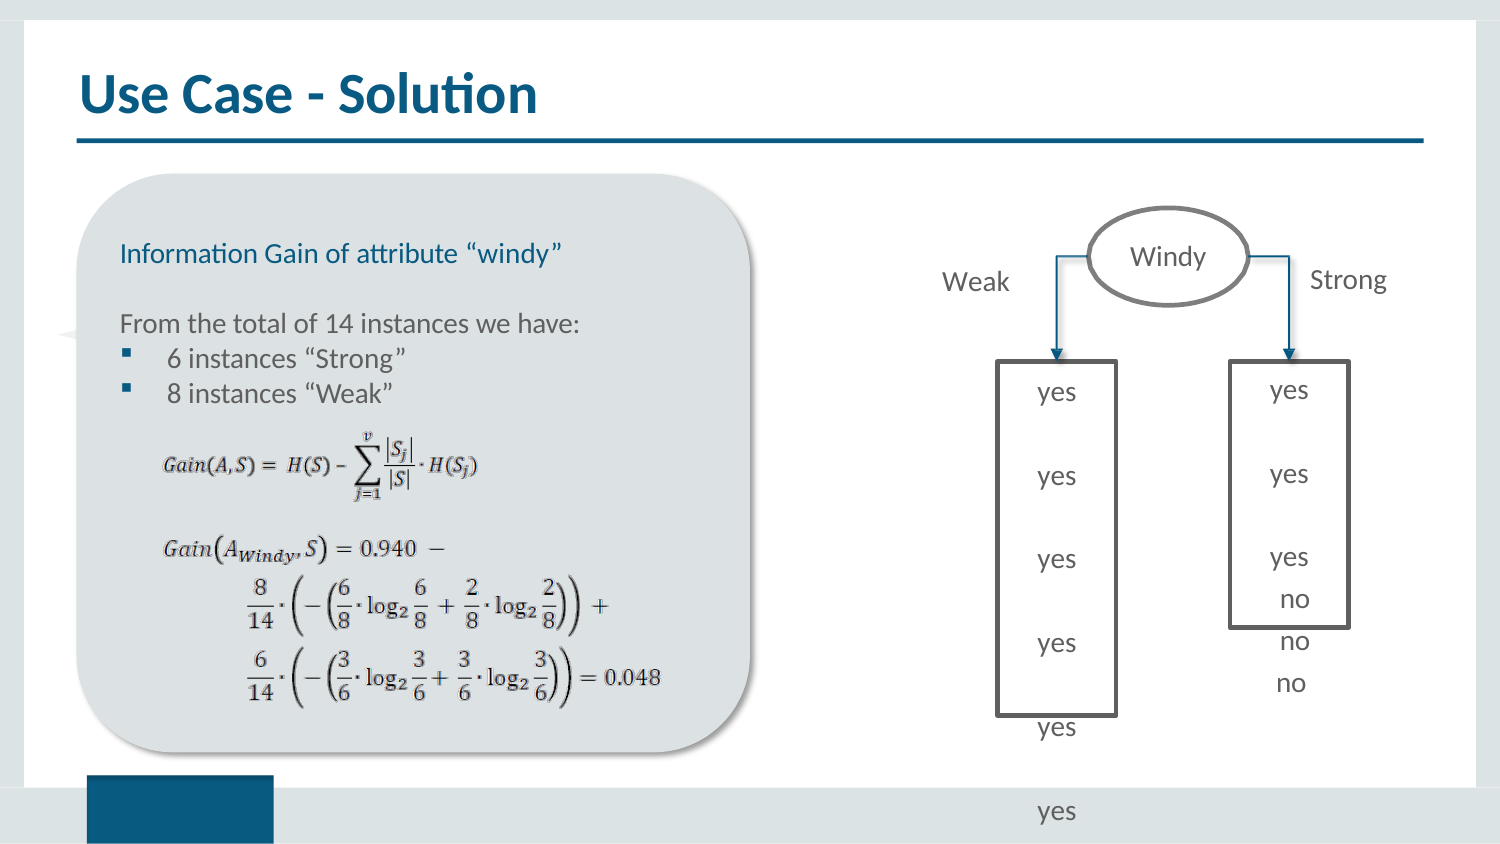

# Use Case - Solution

Information Gain of attribute “windy”
Windy

Strong
Weak

From the total of 14 instances we have:
6 instances “Strong”
8 instances “Weak”
yes  yes  yes  no  no  no

yes  yes  yes  yes  yes  yes  no  no